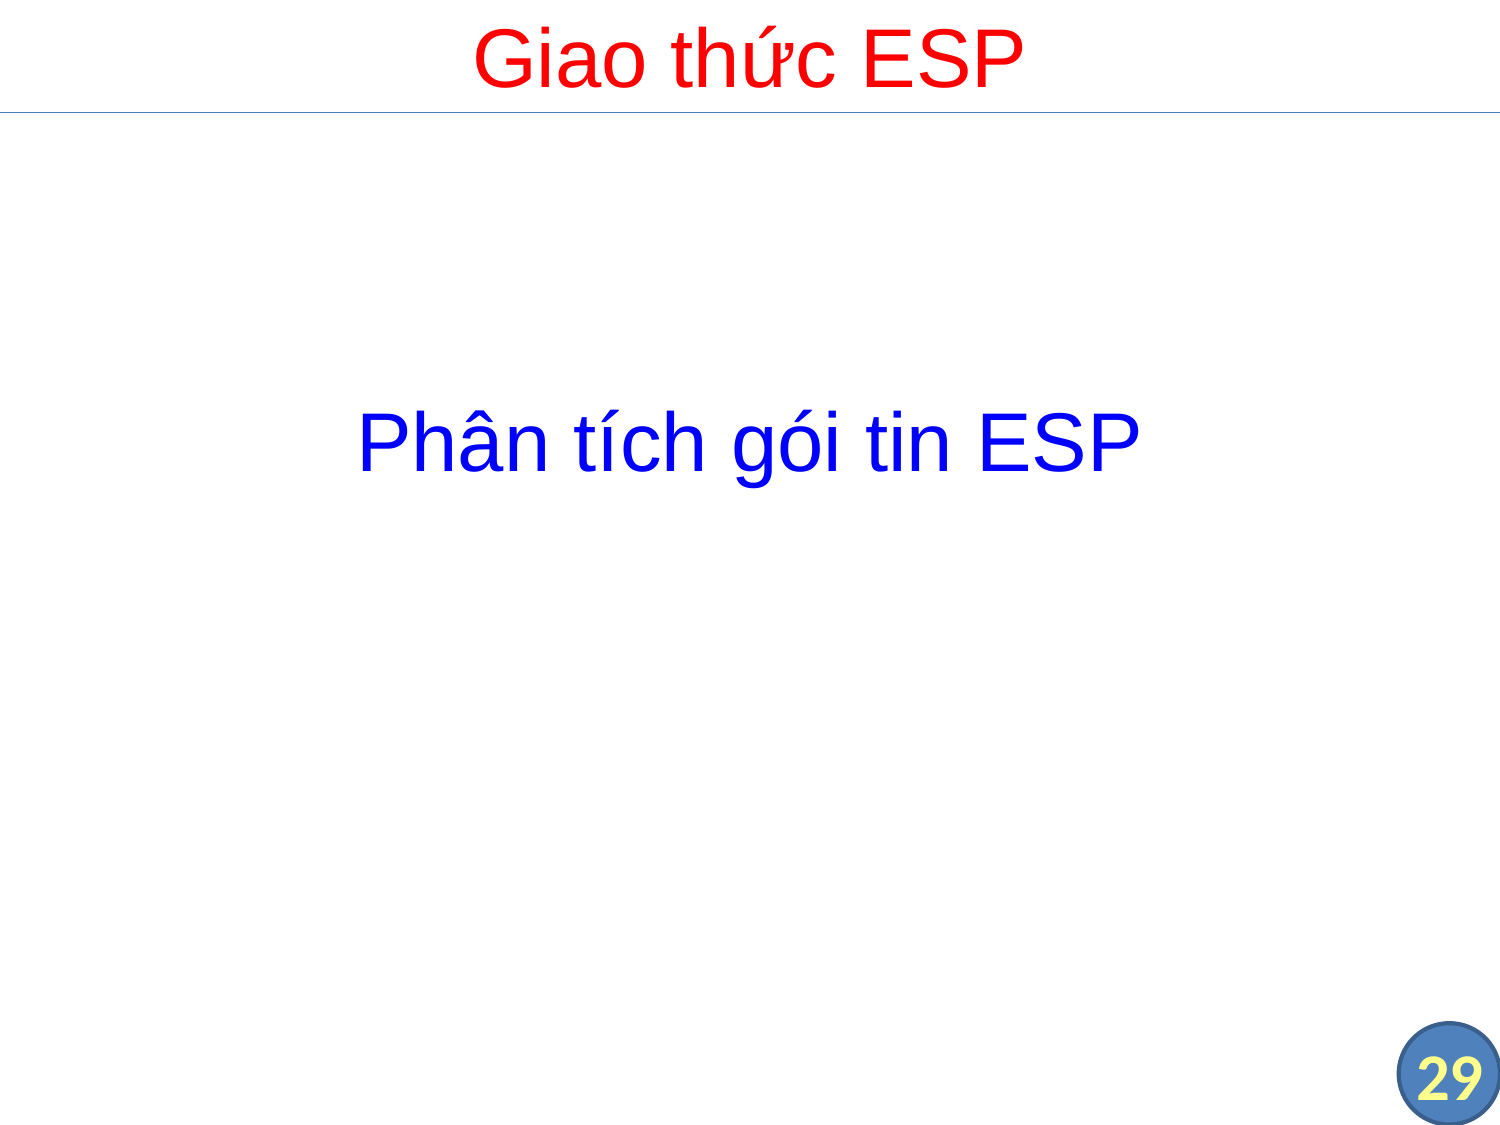

# Giao thức ESP

Phân tích gói tin ESP

29